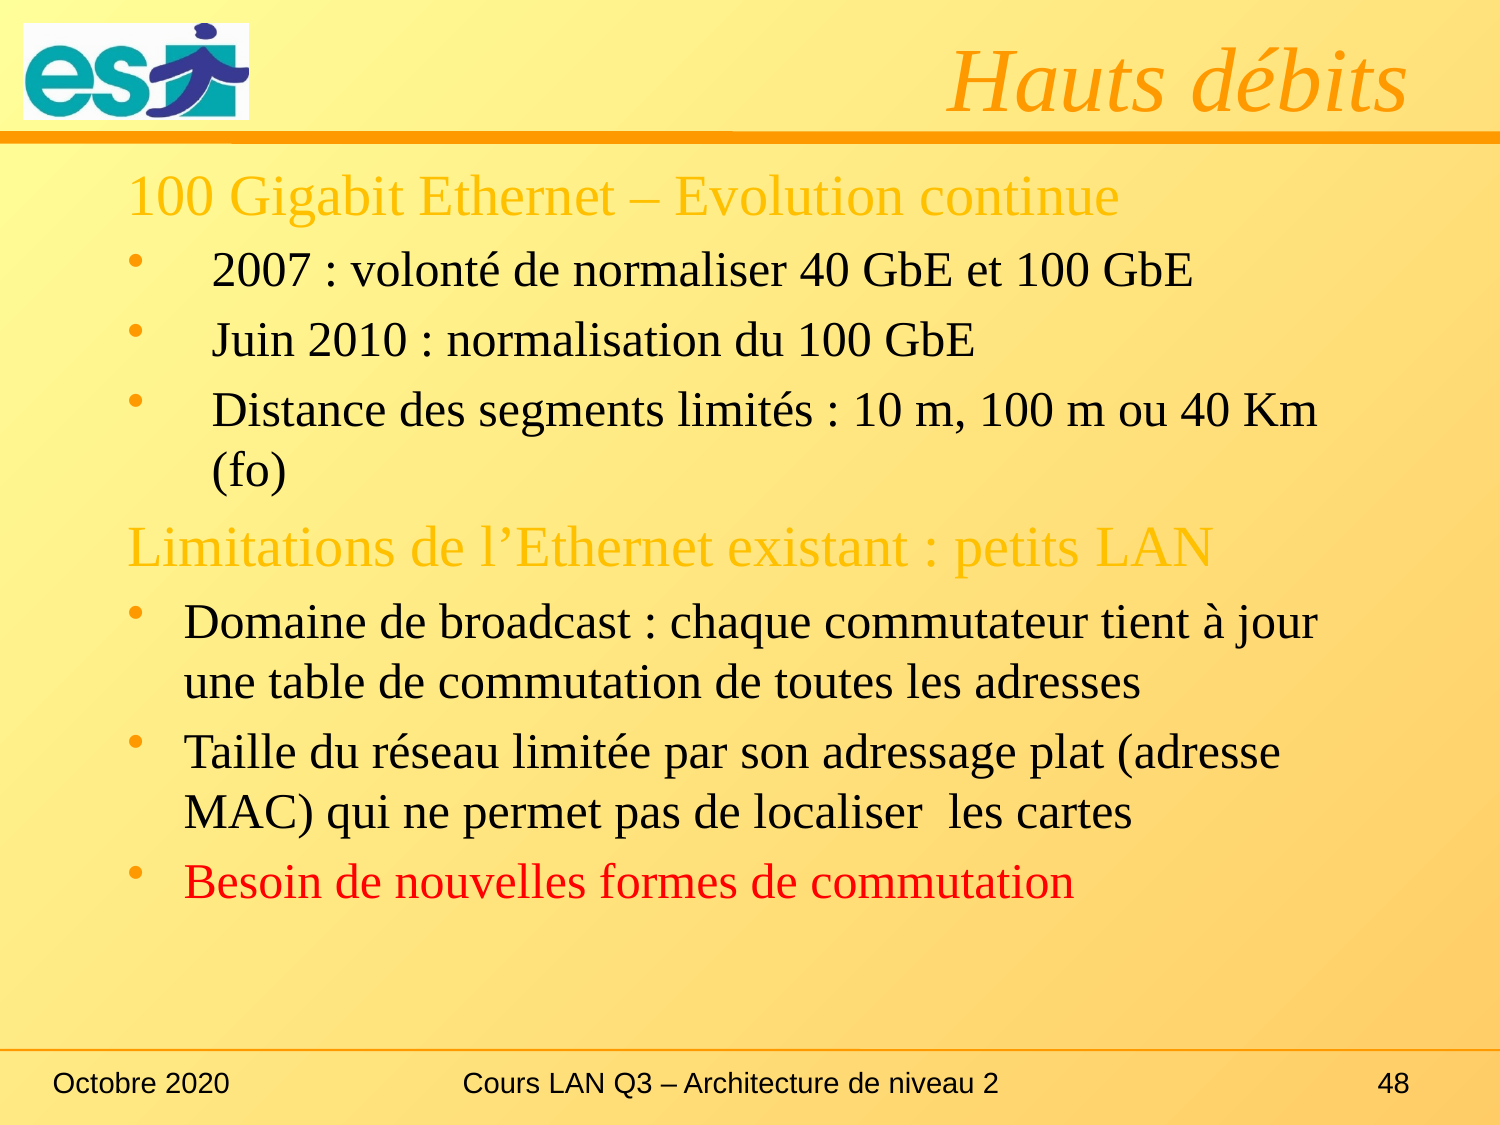

# Hauts débits
100 Gigabit Ethernet – Evolution continue
2007 : volonté de normaliser 40 GbE et 100 GbE
Juin 2010 : normalisation du 100 GbE
Distance des segments limités : 10 m, 100 m ou 40 Km (fo)
Limitations de l’Ethernet existant : petits LAN
Domaine de broadcast : chaque commutateur tient à jour une table de commutation de toutes les adresses
Taille du réseau limitée par son adressage plat (adresse MAC) qui ne permet pas de localiser  les cartes
Besoin de nouvelles formes de commutation
Octobre 2020
Cours LAN Q3 – Architecture de niveau 2
48